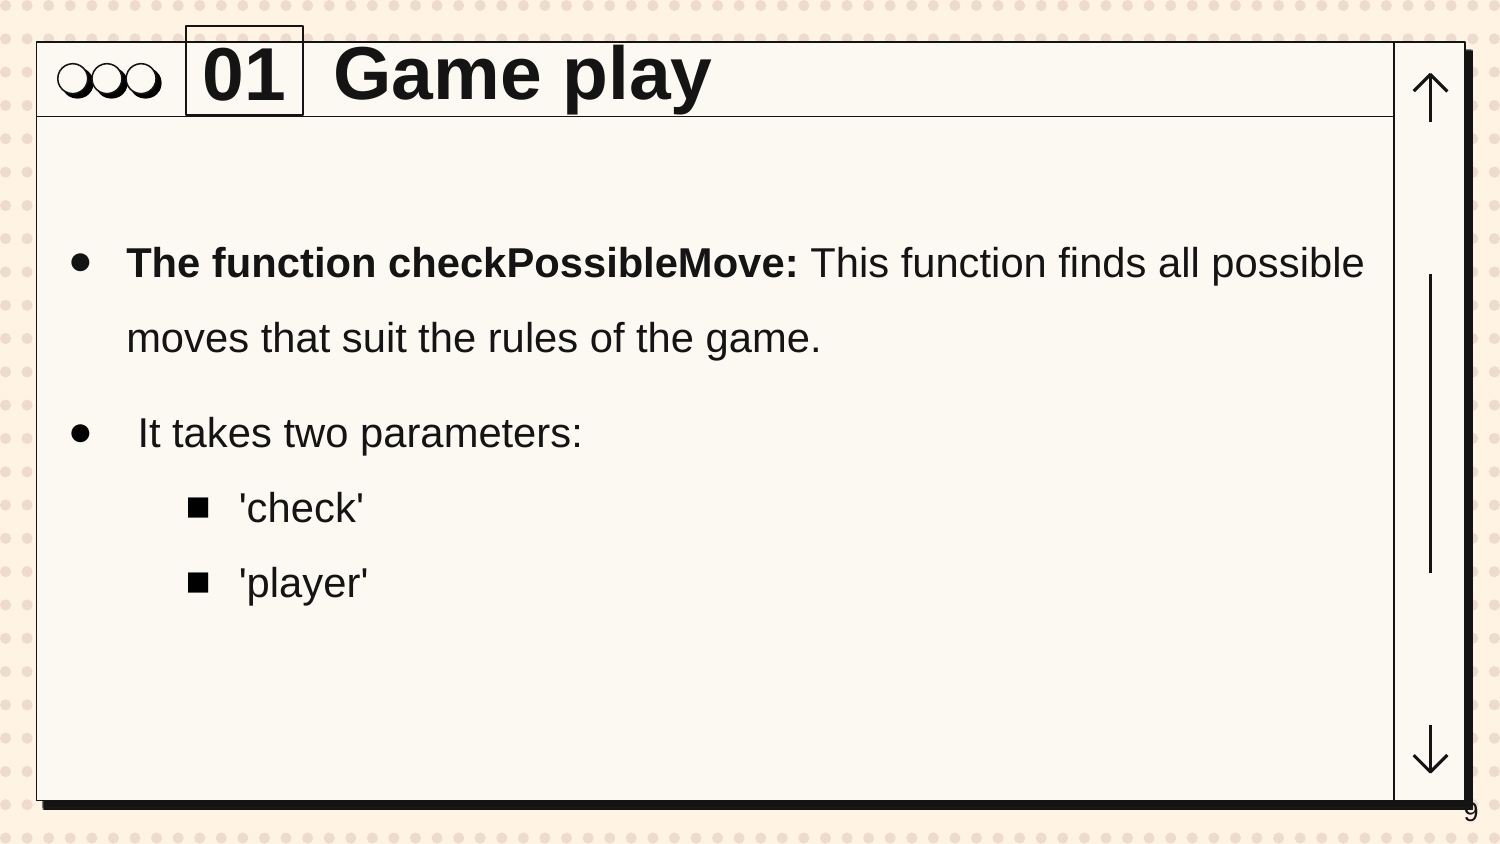

Game play
01
The function checkPossibleMove: This function finds all possible moves that suit the rules of the game.
 It takes two parameters:
'check'
'player'

9